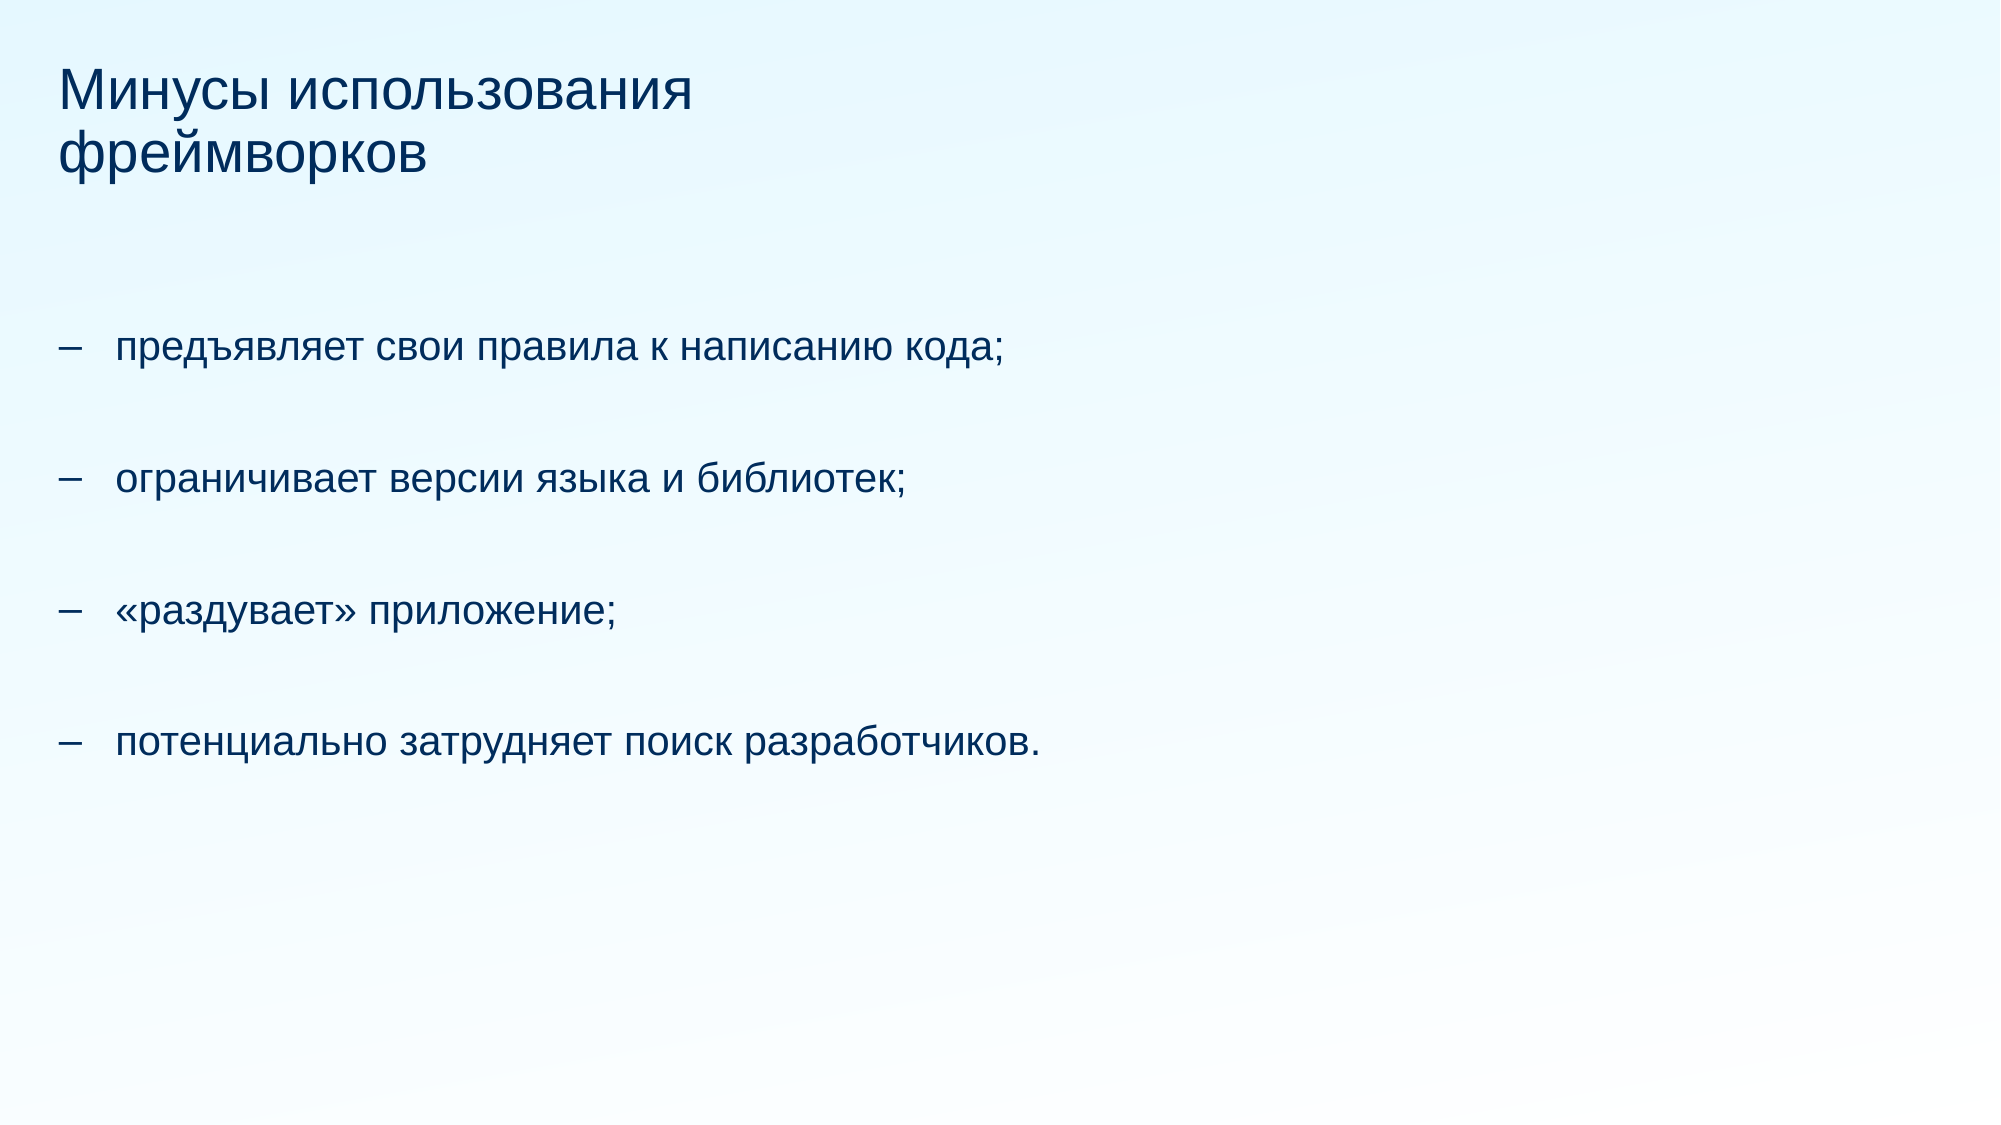

# Минусы использования фреймворков
предъявляет свои правила к написанию кода;

ограничивает версии языка и библиотек;

«раздувает» приложение;

потенциально затрудняет поиск разработчиков.